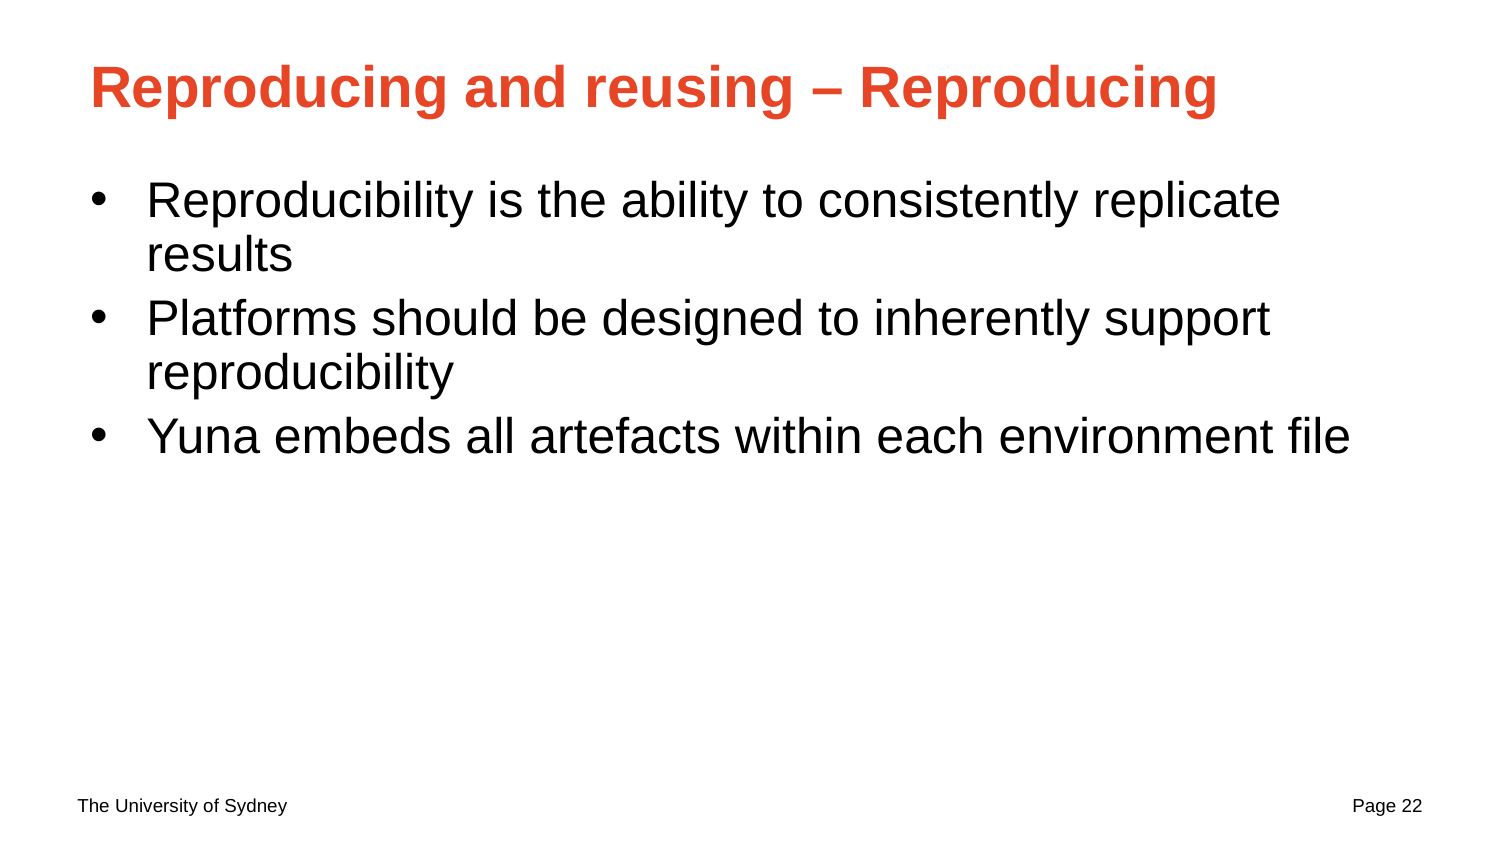

# Reproducing and reusing – Reproducing

Reproducibility is the ability to consistently replicate results
Platforms should be designed to inherently support reproducibility
Yuna embeds all artefacts within each environment file